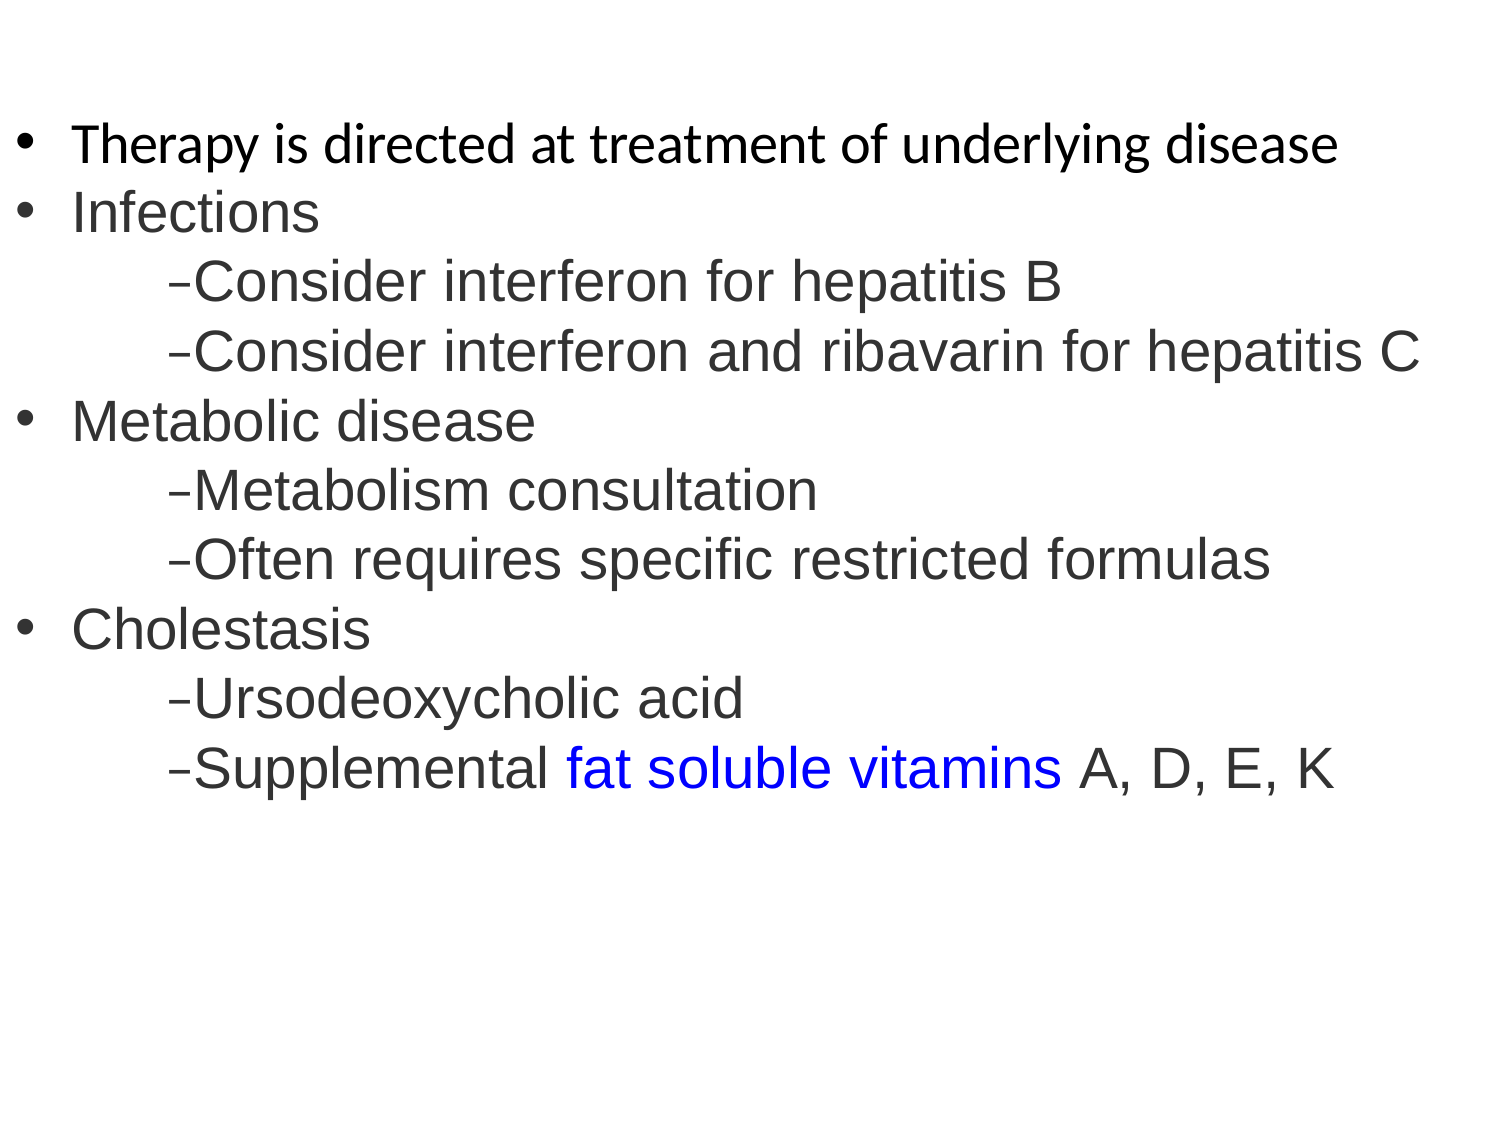

# TREATMENT STRATEGIES
Therapy is directed at treatment of underlying disease
Infections
–Consider interferon for hepatitis B
–Consider interferon and ribavarin for hepatitis C
Metabolic disease
–Metabolism consultation
–Often requires specific restricted formulas
Cholestasis
–Ursodeoxycholic acid
–Supplemental fat soluble vitamins A, D, E, K